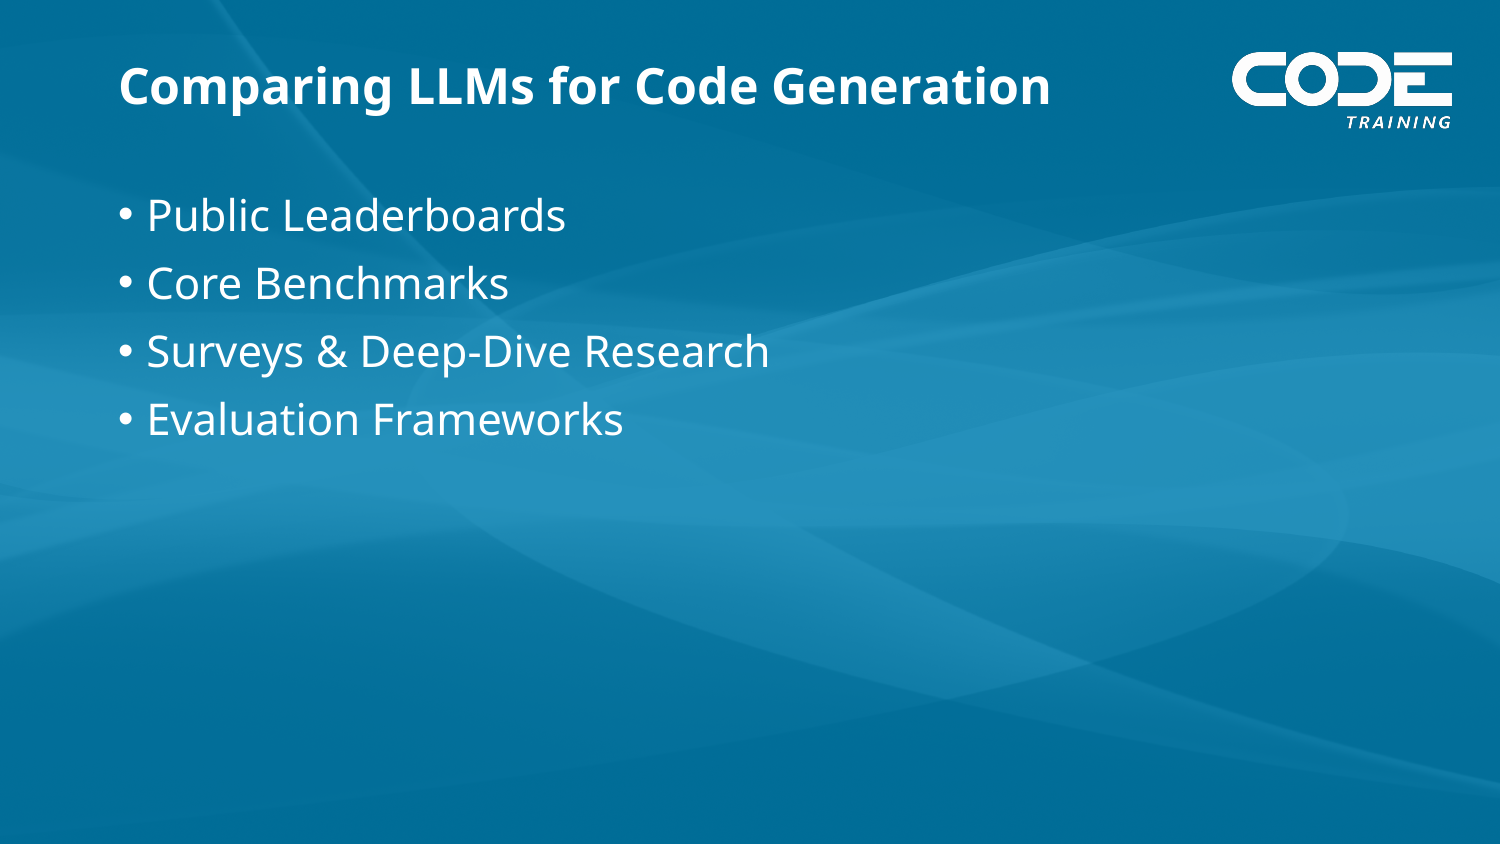

# Comparing LLMs for Code Generation
Public Leaderboards
Core Benchmarks
Surveys & Deep‑Dive Research
Evaluation Frameworks